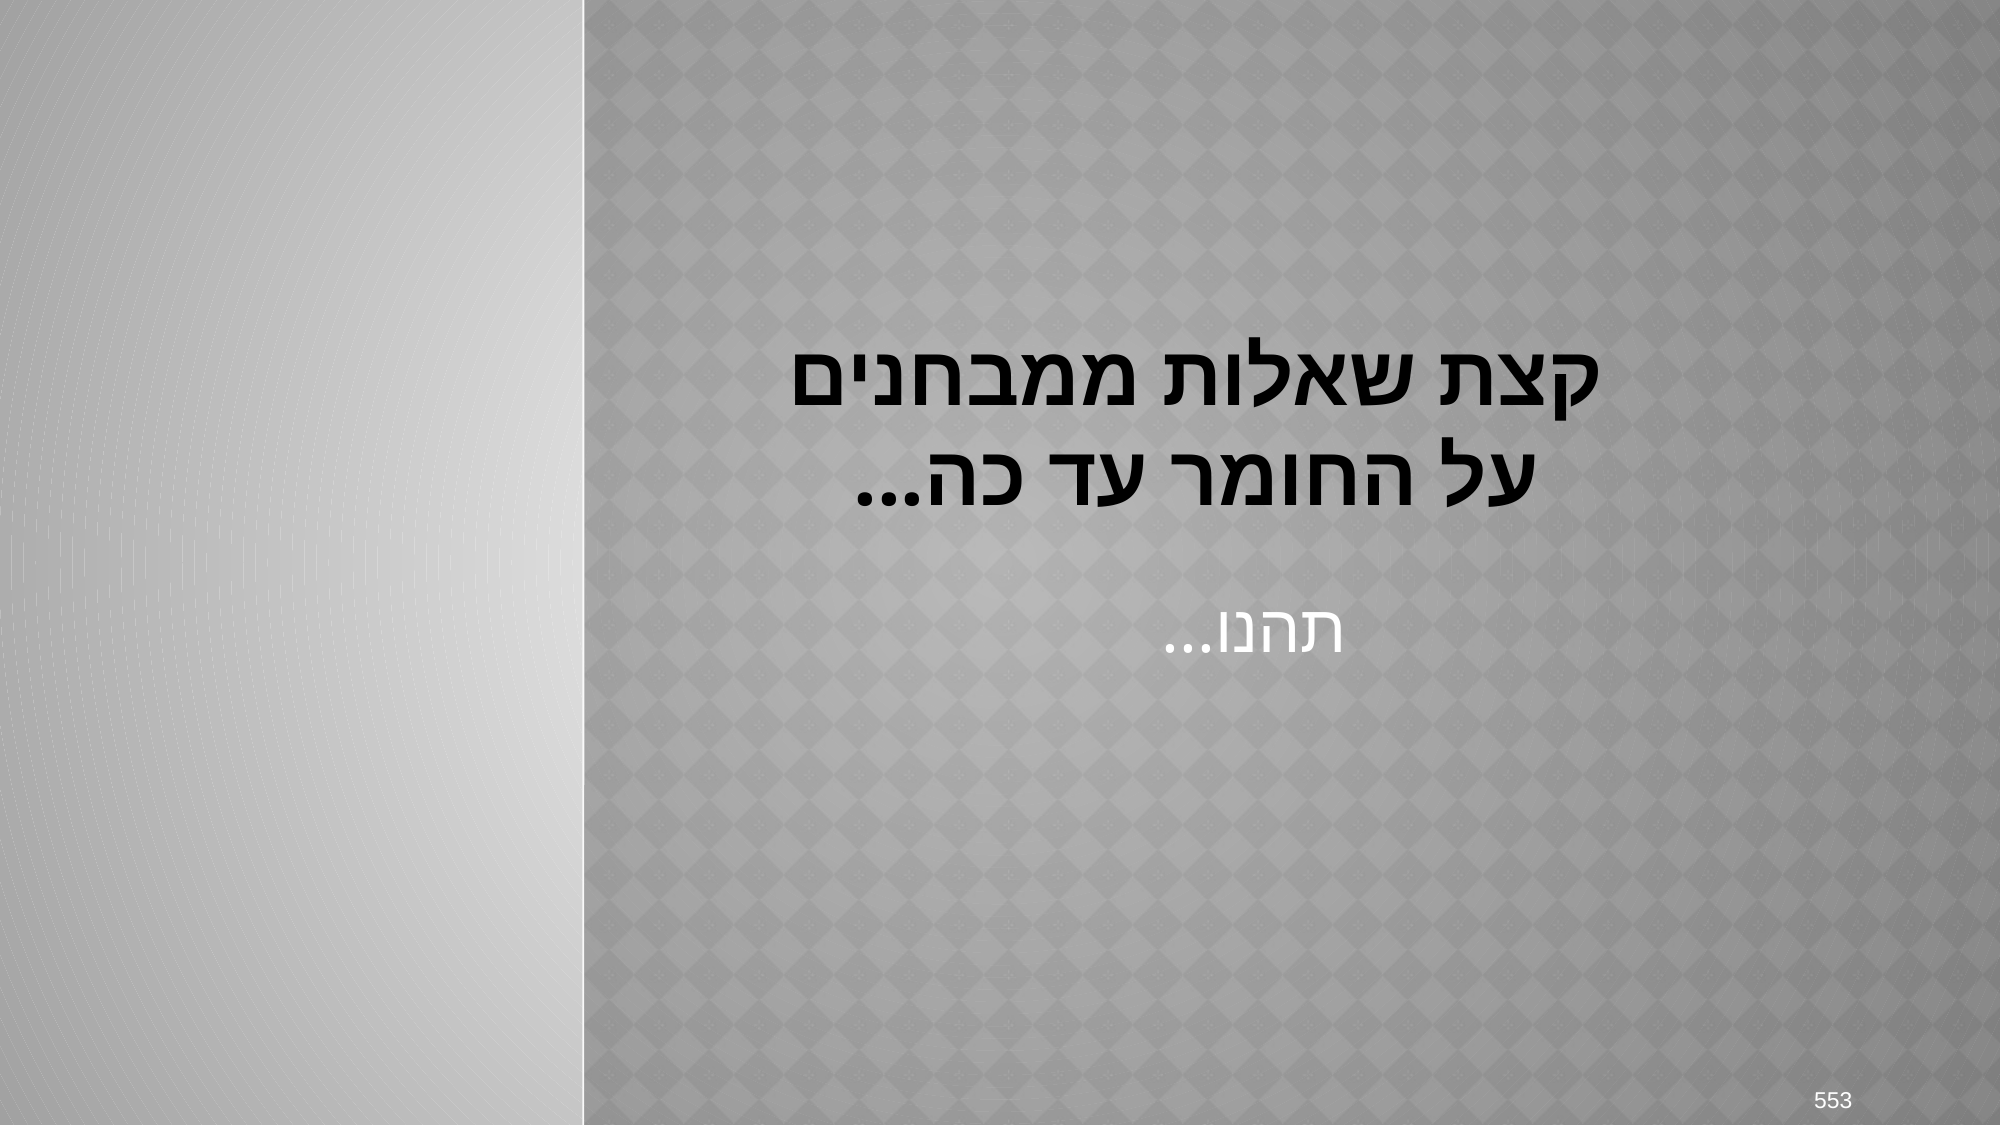

# קצת שאלות ממבחנים על החומר עד כה...
תהנו...
553